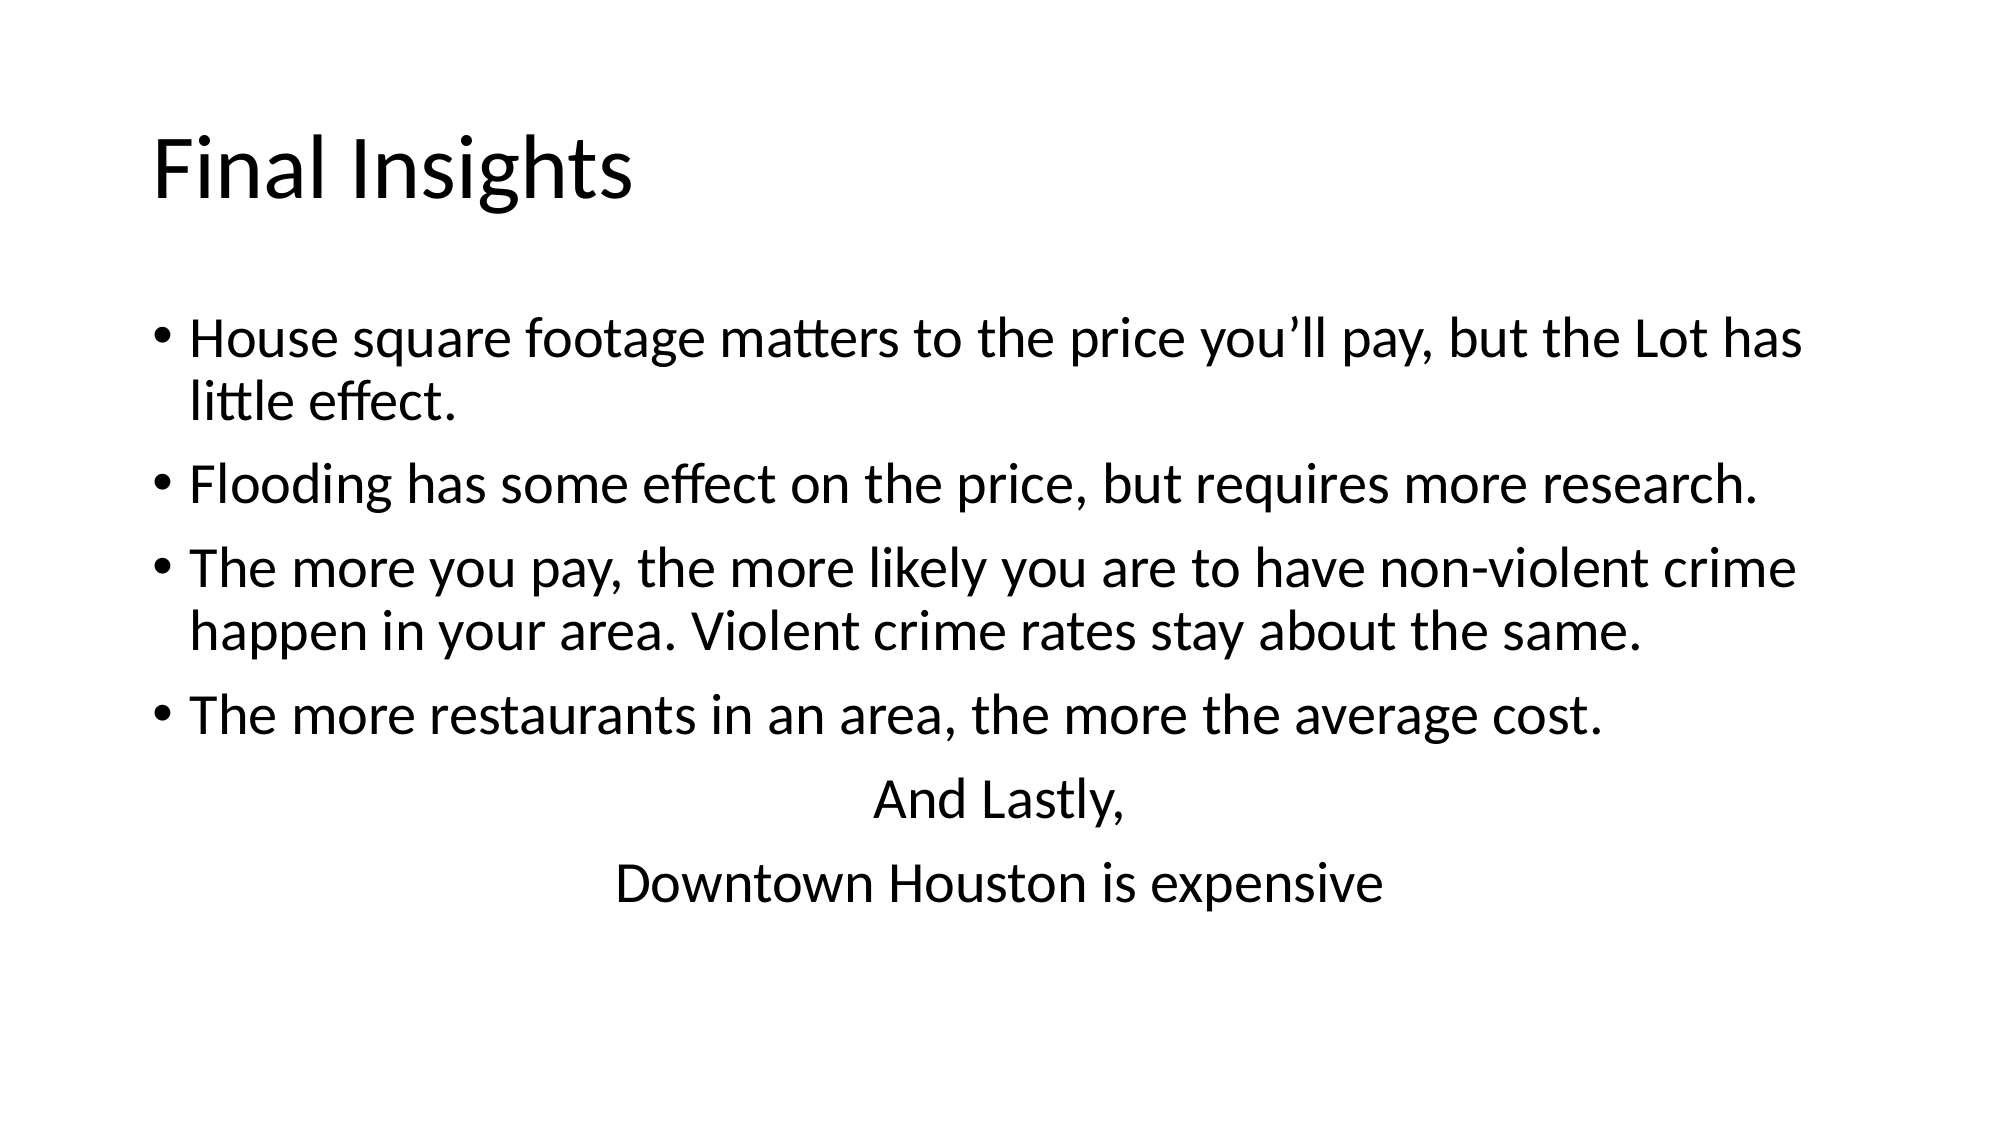

# Final Insights
House square footage matters to the price you’ll pay, but the Lot has little effect.
Flooding has some effect on the price, but requires more research.
The more you pay, the more likely you are to have non-violent crime happen in your area. Violent crime rates stay about the same.
The more restaurants in an area, the more the average cost.
And Lastly,
Downtown Houston is expensive